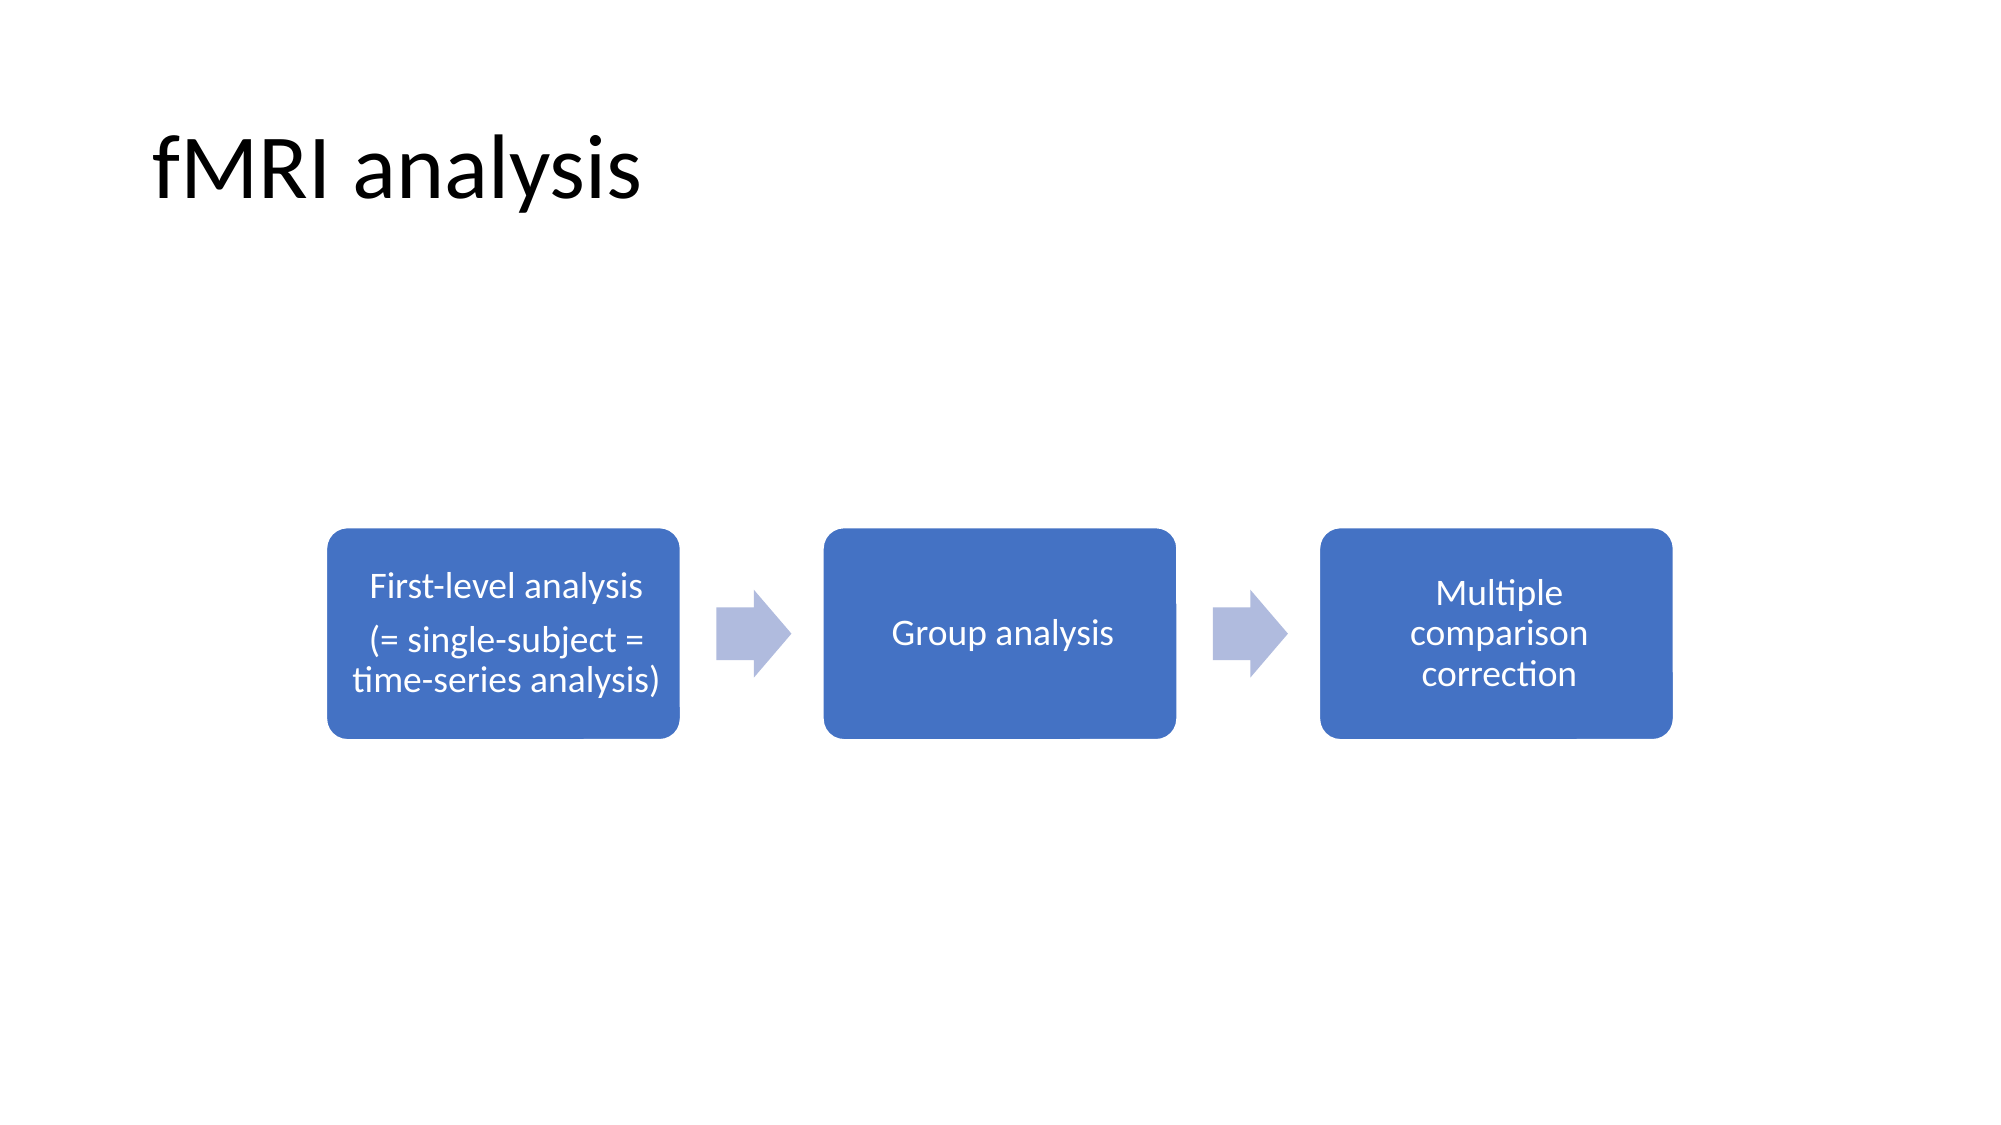

# fMRI analysis
First-level analysis
(= single-subject = time-series analysis)

Group analysis

Multiple comparison correction